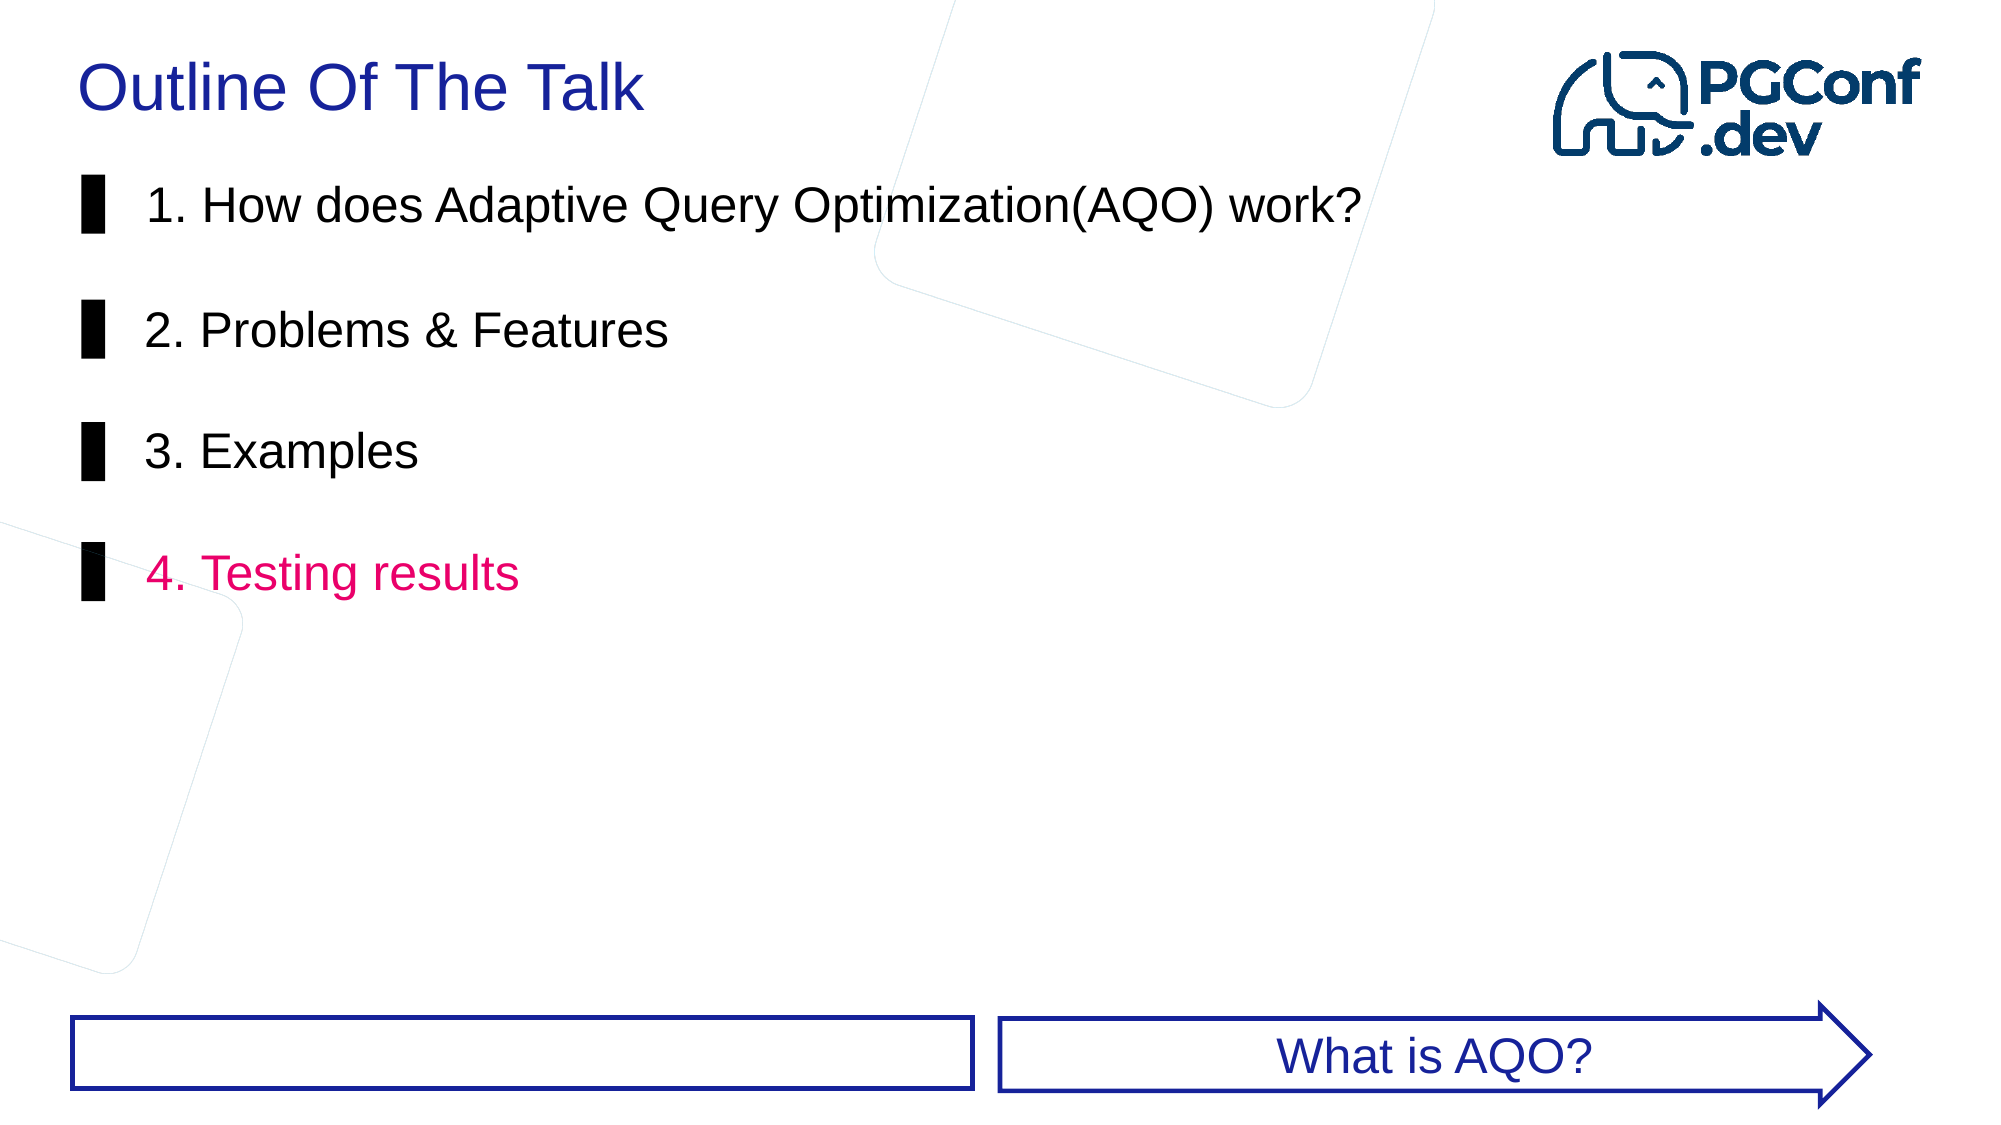

Outline Of The Talk
1. How does Adaptive Query Optimization(AQO) work?
2. Problems & Features
3. Examples
4. Testing results
What is AQO?
6